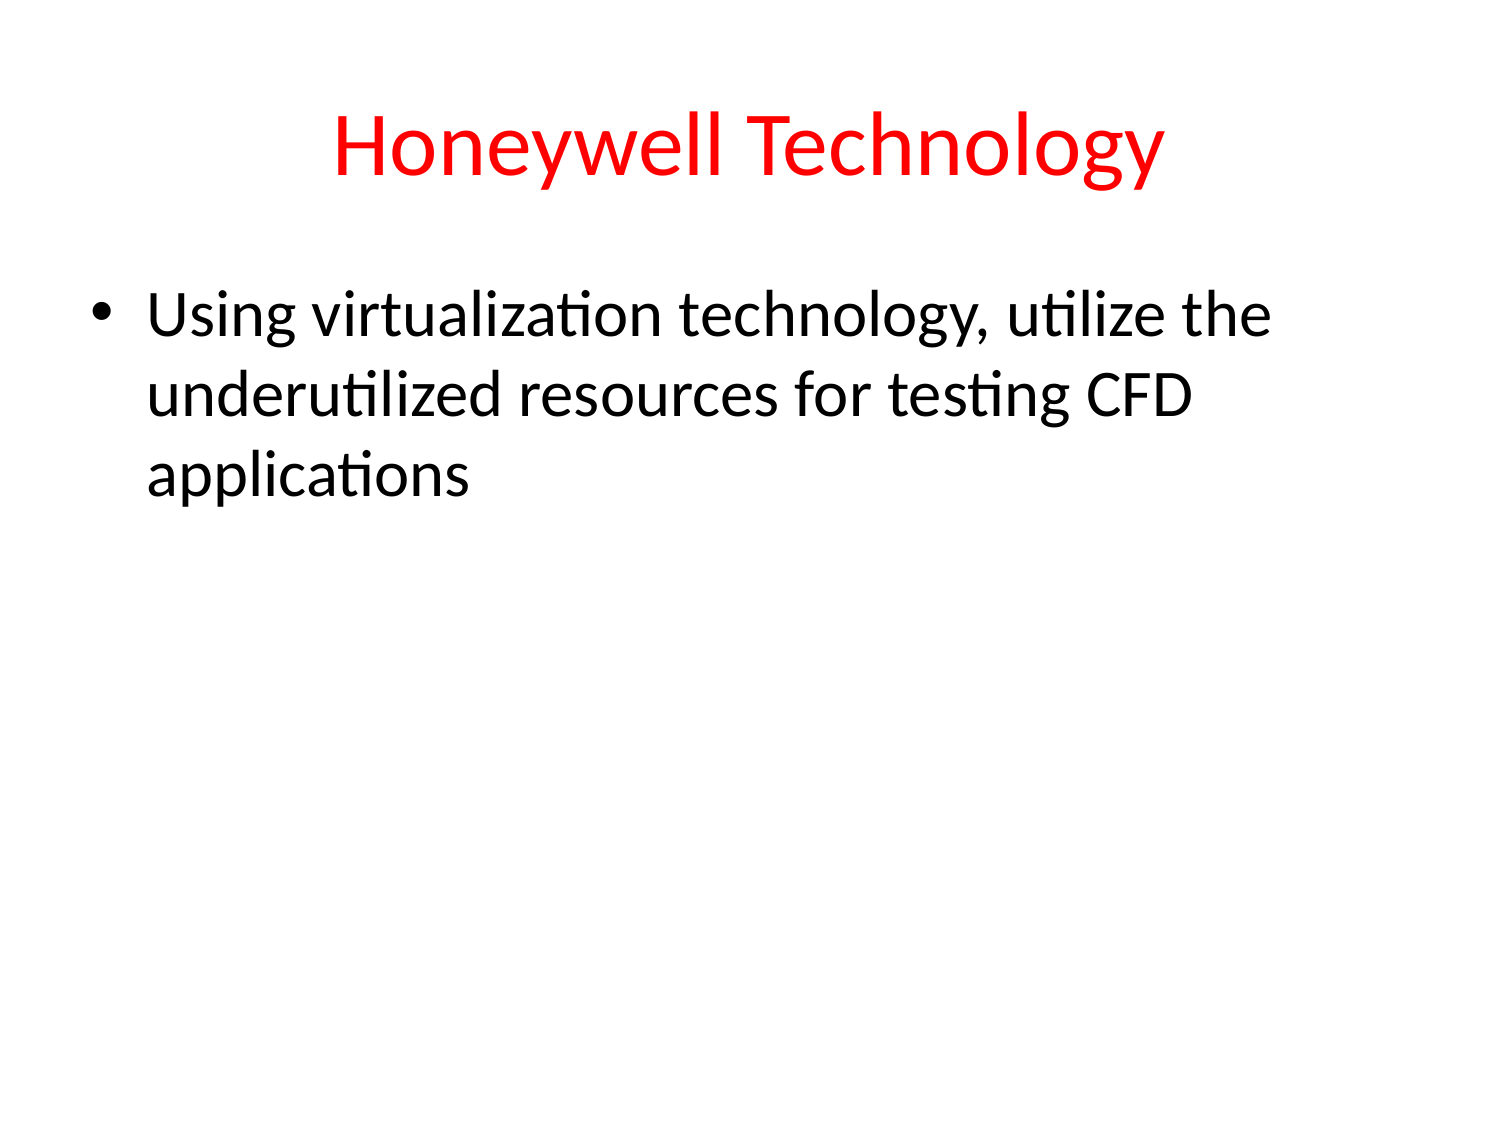

# Honeywell Technology
Using virtualization technology, utilize the underutilized resources for testing CFD applications